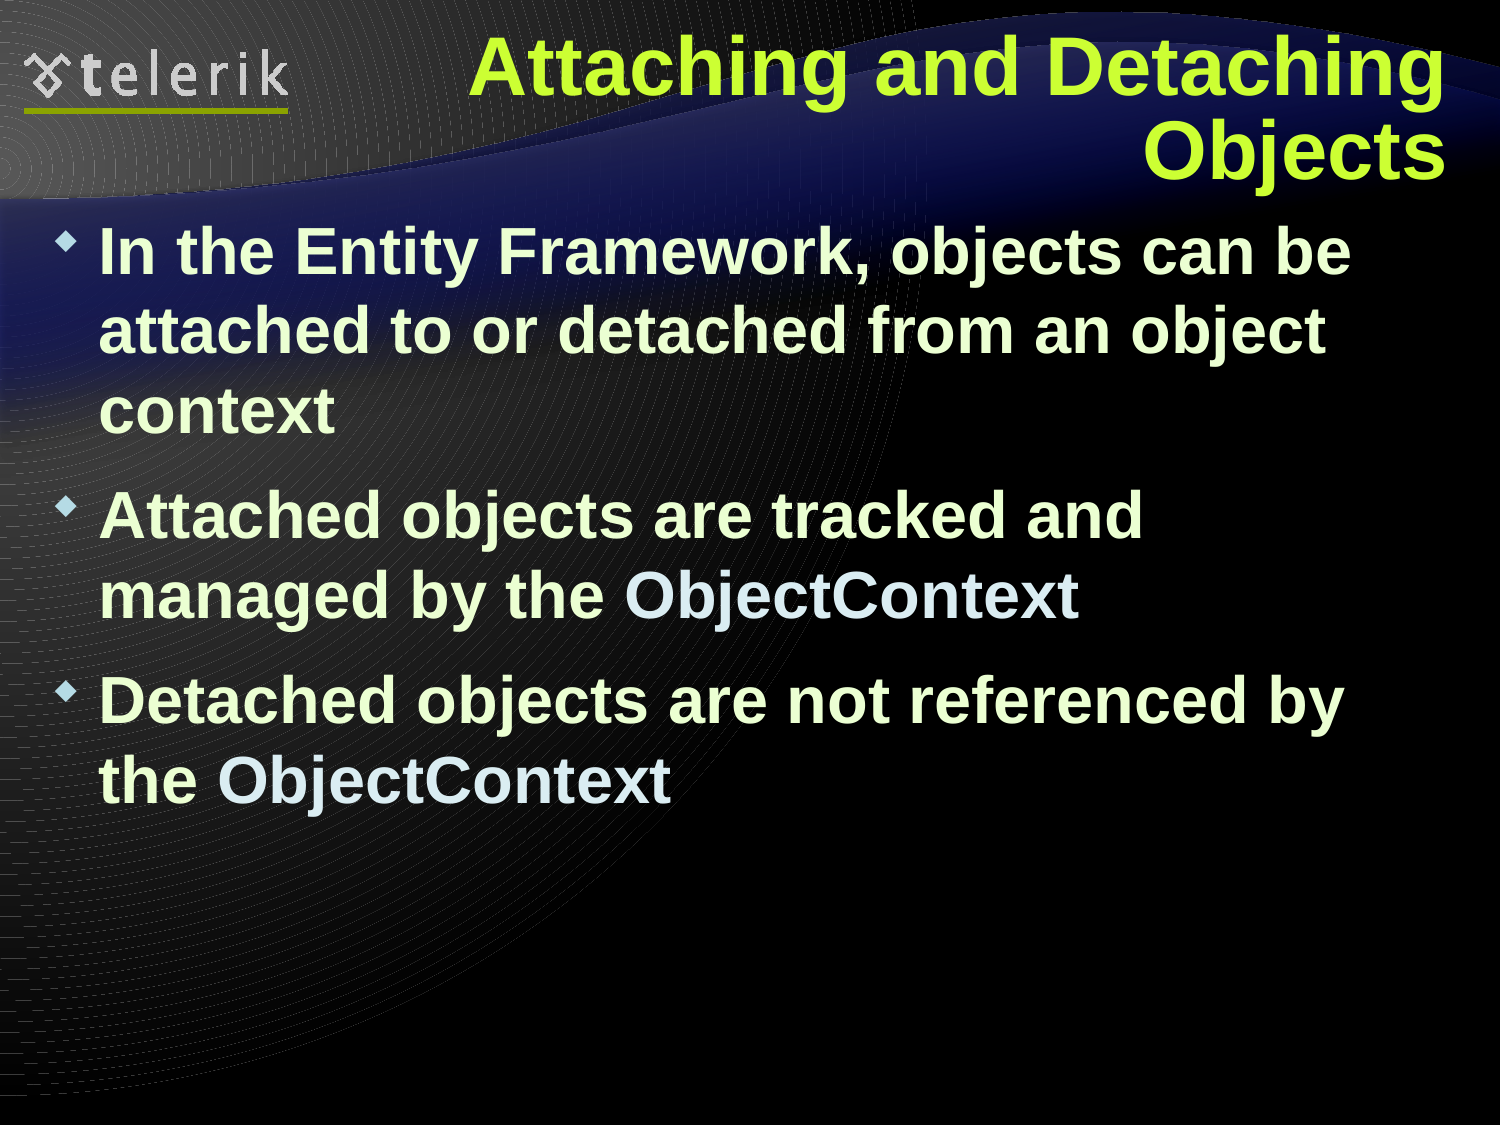

# Attaching and Detaching Objects
In the Entity Framework, objects can be attached to or detached from an object context
Attached objects are tracked and managed by the ObjectContext
Detached objects are not referenced by the ObjectContext